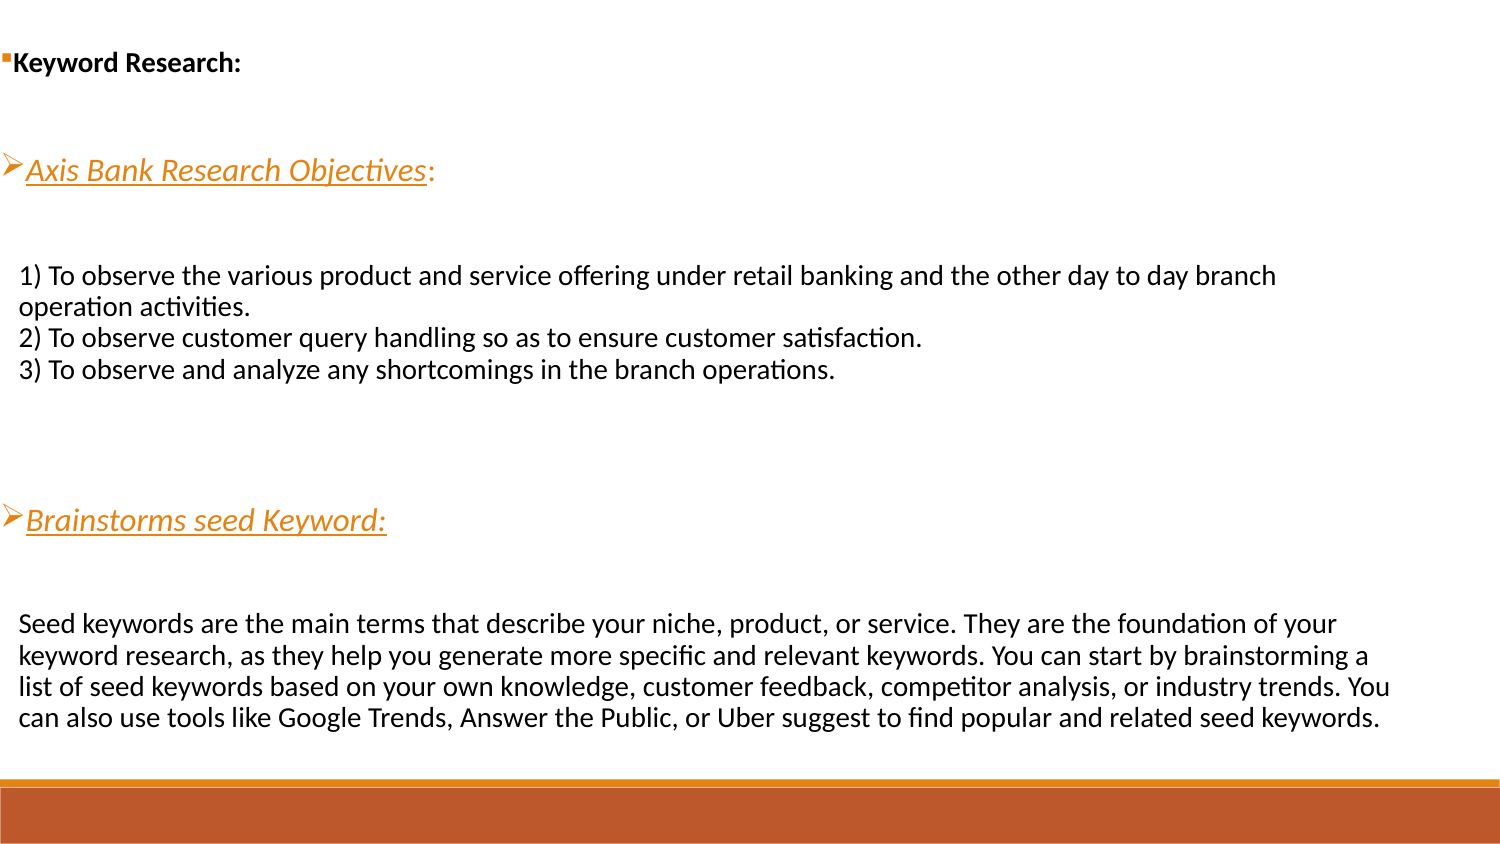

Keyword Research:

Axis Bank Research Objectives:

1) To observe the various product and service offering under retail banking and the other day to day branch operation activities.
2) To observe customer query handling so as to ensure customer satisfaction.
3) To observe and analyze any shortcomings in the branch operations.

Brainstorms seed Keyword:

Seed keywords are the main terms that describe your niche, product, or service. They are the foundation of your keyword research, as they help you generate more specific and relevant keywords. You can start by brainstorming a list of seed keywords based on your own knowledge, customer feedback, competitor analysis, or industry trends. You can also use tools like Google Trends, Answer the Public, or Uber suggest to find popular and related seed keywords.